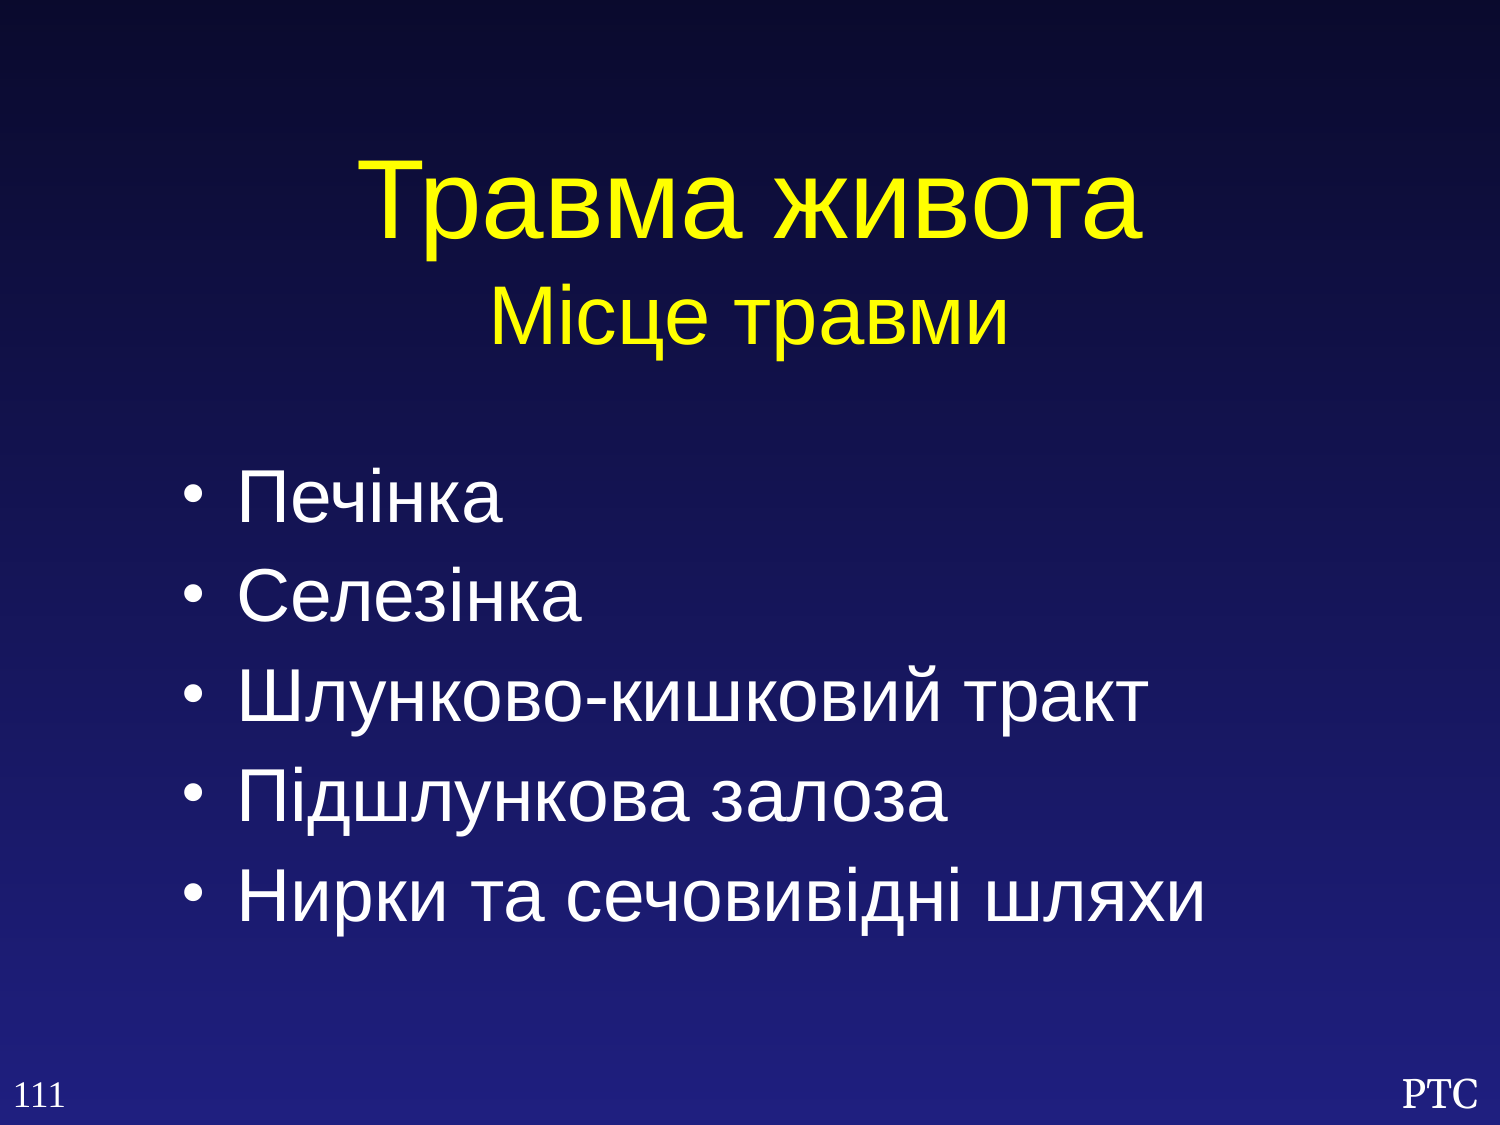

Травма живота
Місце травми
Печінка
Селезінка
Шлунково-кишковий тракт
Підшлункова залоза
Нирки та сечовивідні шляхи

111